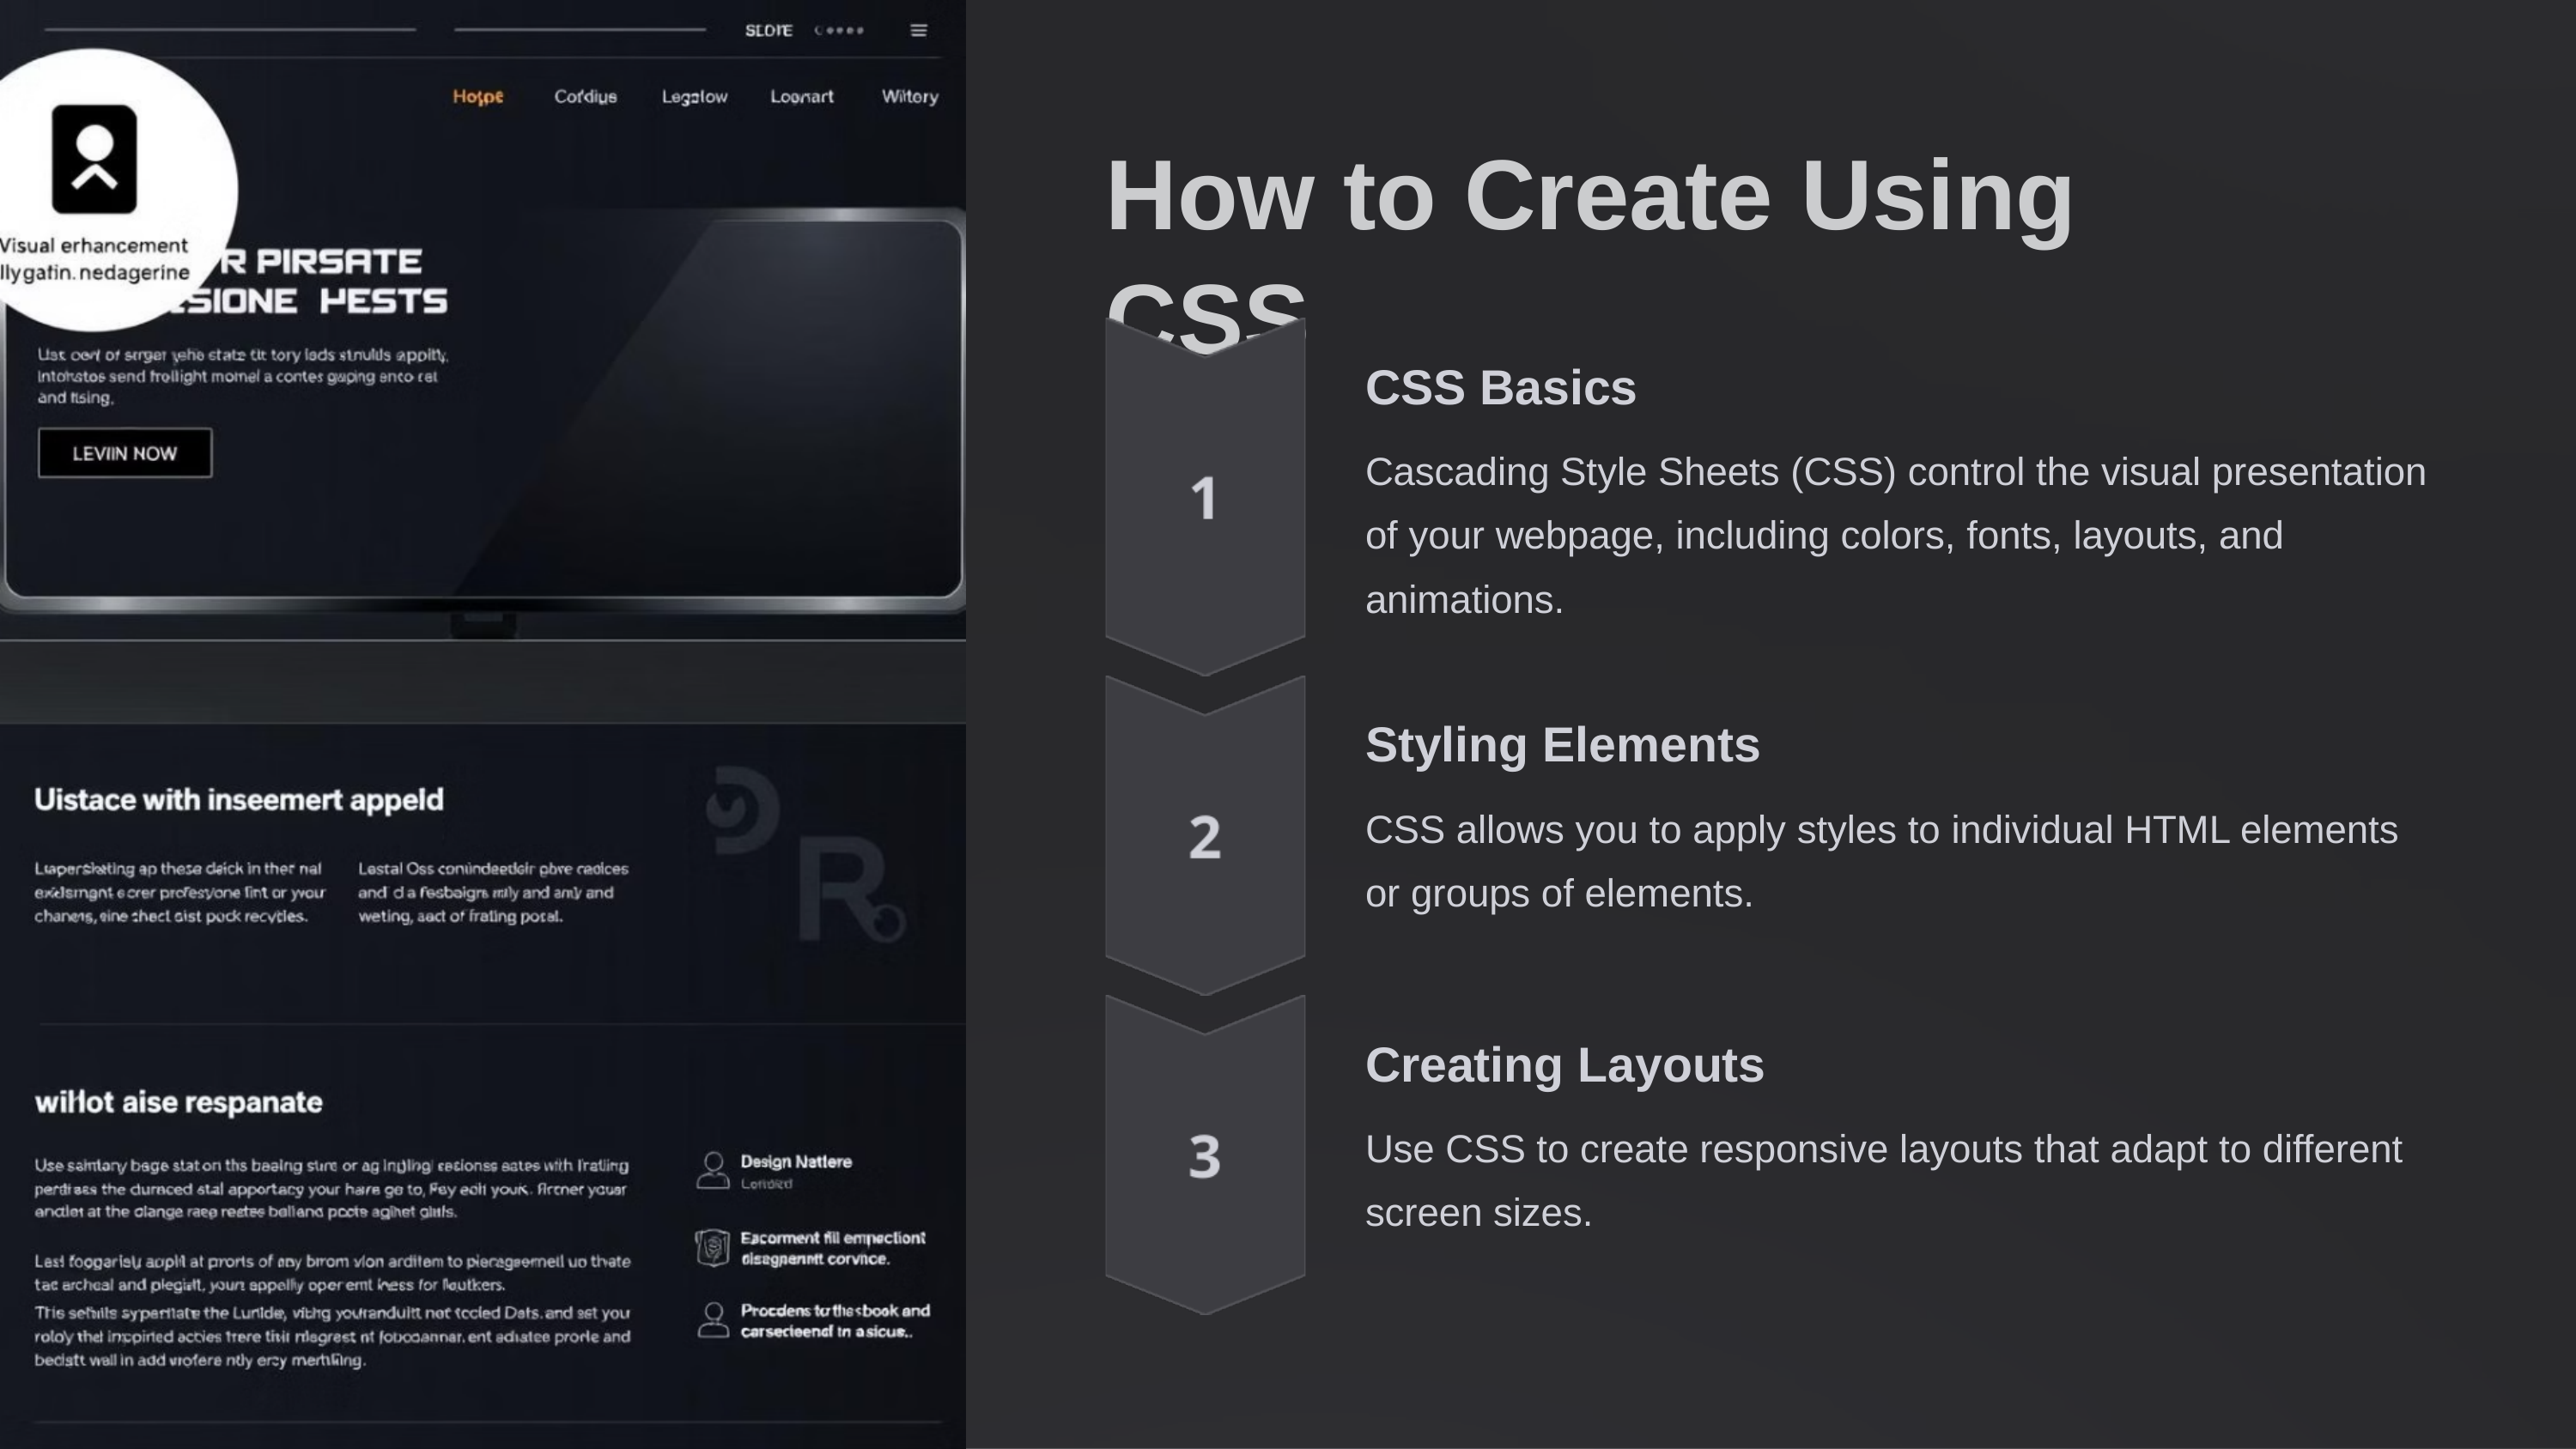

How to Create Using CSS

CSS Basics
Cascading Style Sheets (CSS) control the visual presentation of your webpage, including colors, fonts, layouts, and animations.

Styling Elements
CSS allows you to apply styles to individual HTML elements or groups of elements.

Creating Layouts
Use CSS to create responsive layouts that adapt to different screen sizes.